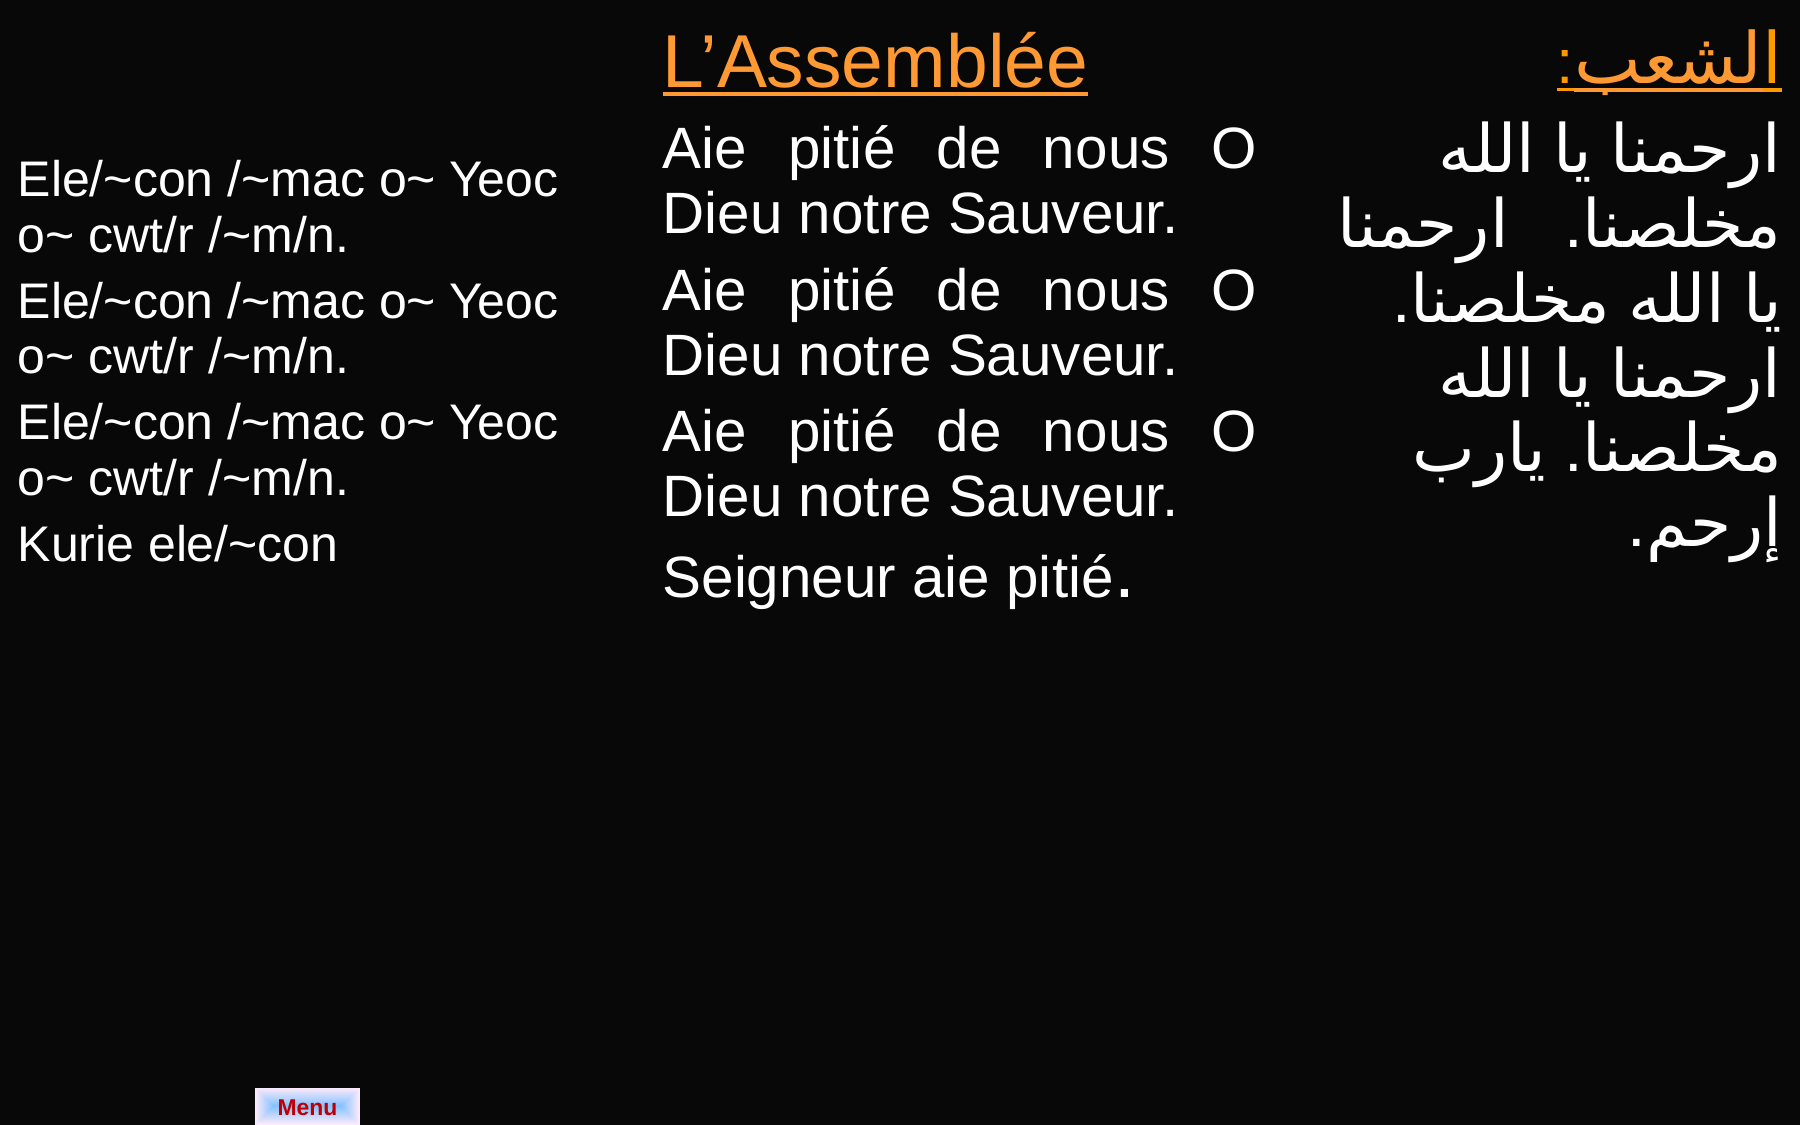

| Ele/~con /~mac o~ Yeoc o~ cwt/r /~m/n. Ele/~con /~mac o~ Yeoc o~ cwt/r /~m/n. Ele/~con /~mac o~ Yeoc o~ cwt/r /~m/n. Kurie ele/~con | L’Assemblée Aie pitié de nous O Dieu notre Sauveur. Aie pitié de nous O Dieu notre Sauveur. Aie pitié de nous O Dieu notre Sauveur. Seigneur aie pitié. | الشعب: ارحمنا يا الله مخلصنا. ارحمنا يا الله مخلصنا. ارحمنا يا الله مخلصنا. يارب إرحم. |
| --- | --- | --- |
Menu